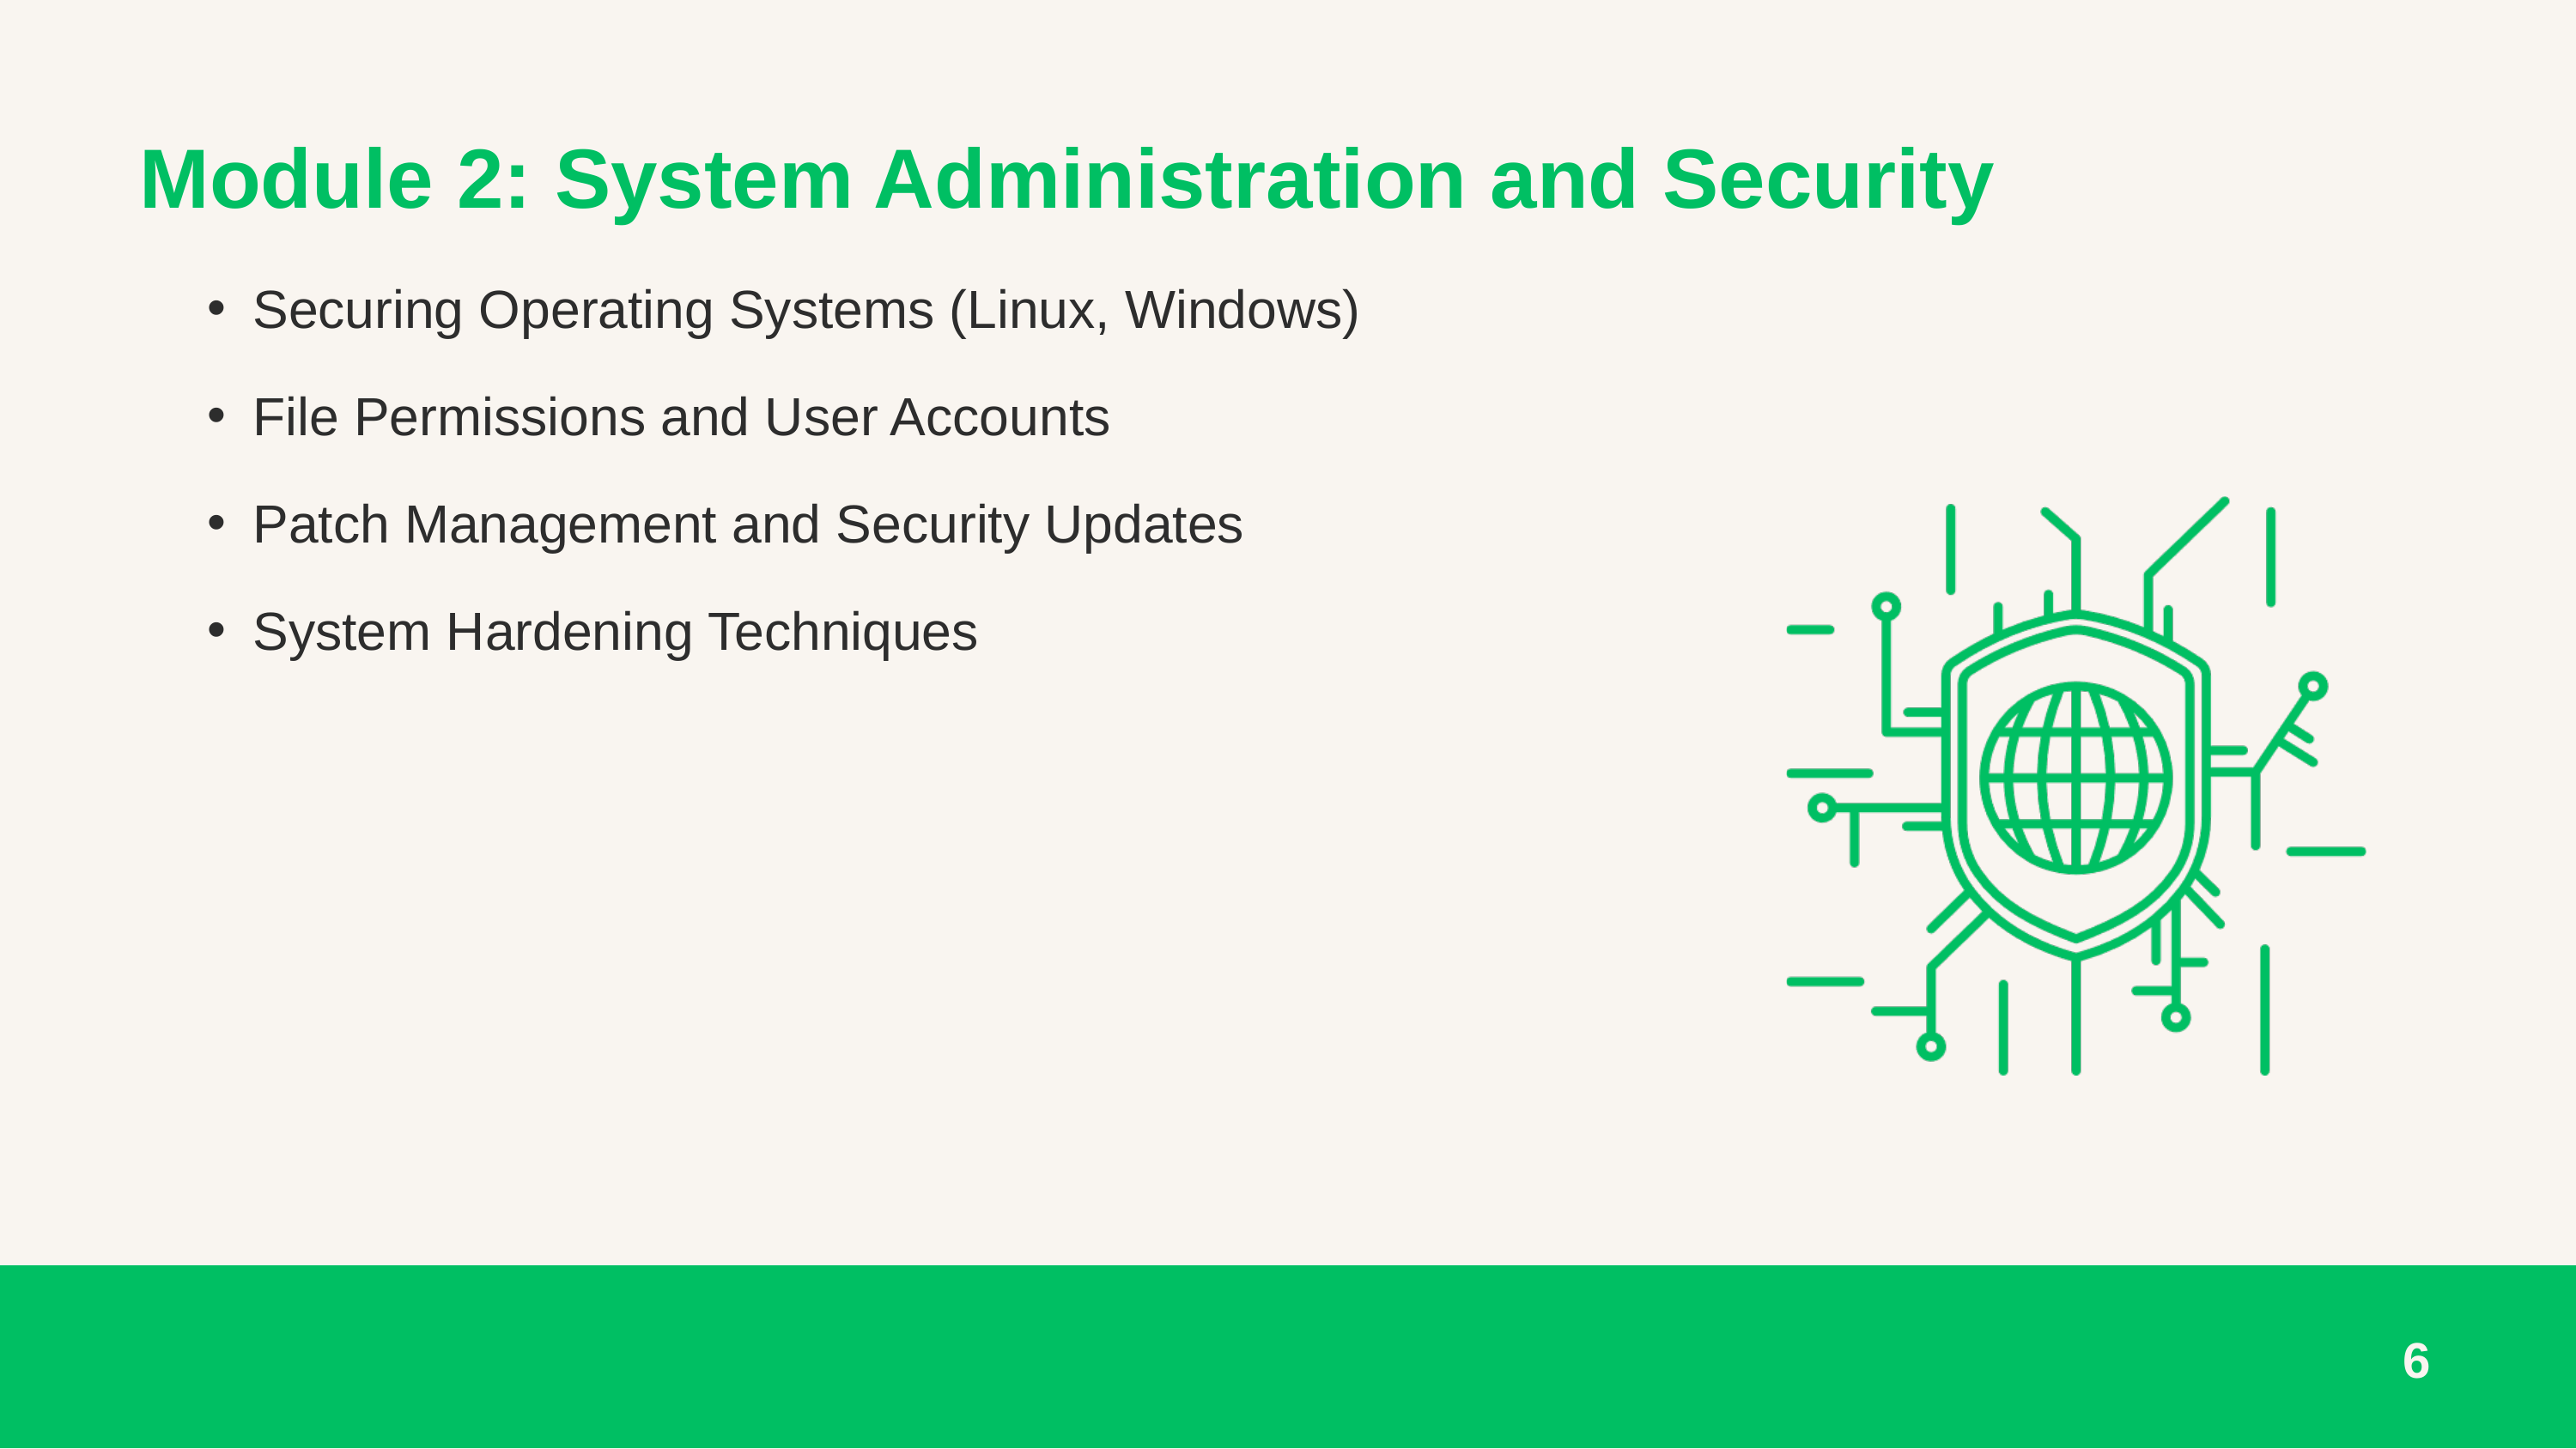

Module 2: System Administration and Security
Securing Operating Systems (Linux, Windows)
File Permissions and User Accounts
Patch Management and Security Updates
System Hardening Techniques

6